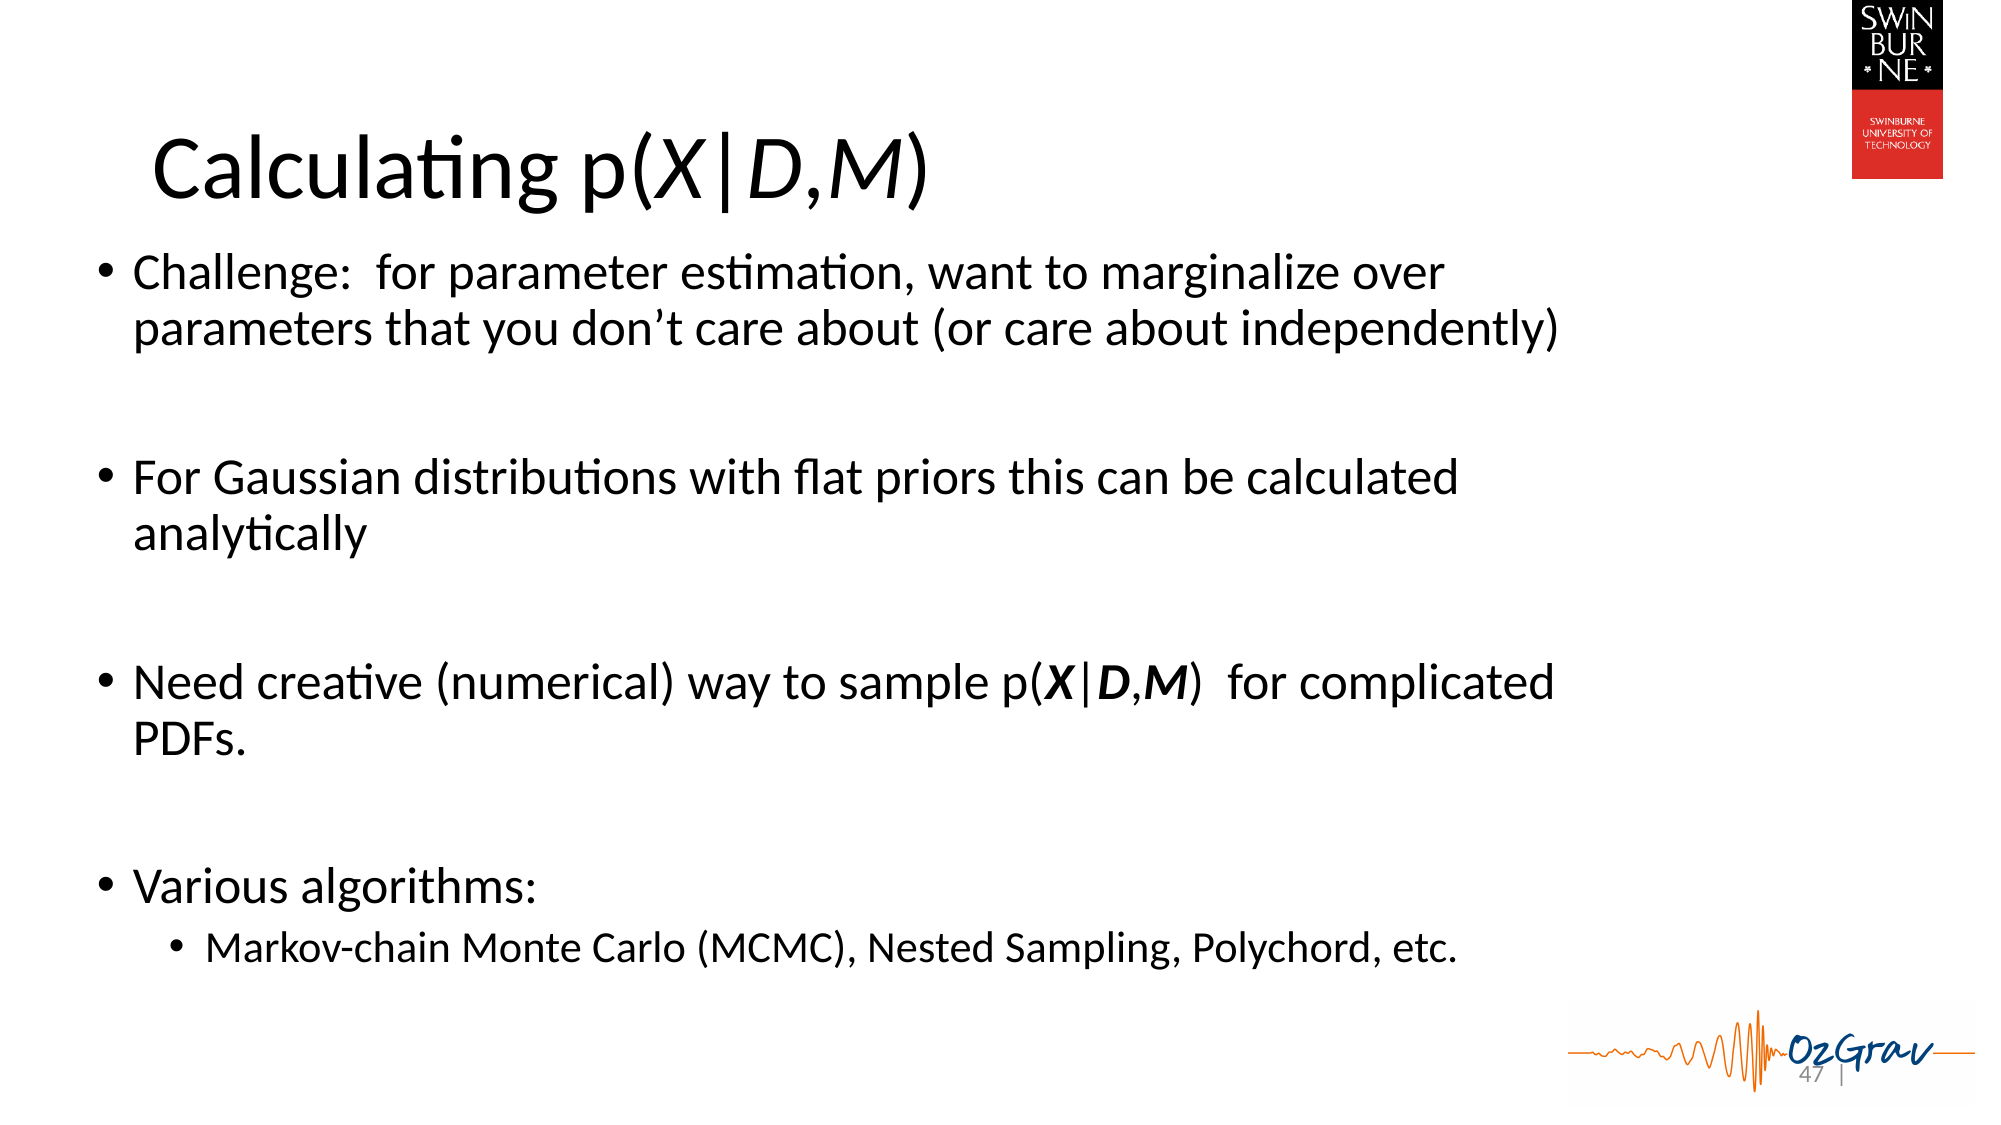

# Calculating p(X|D,M)
Challenge:  for parameter estimation, want to marginalize over parameters that you don’t care about (or care about independently)

For Gaussian distributions with flat priors this can be calculated analytically

Need creative (numerical) way to sample p(X|D,M)  for complicated PDFs.

Various algorithms:
Markov-chain Monte Carlo (MCMC), Nested Sampling, Polychord, etc.

47  |